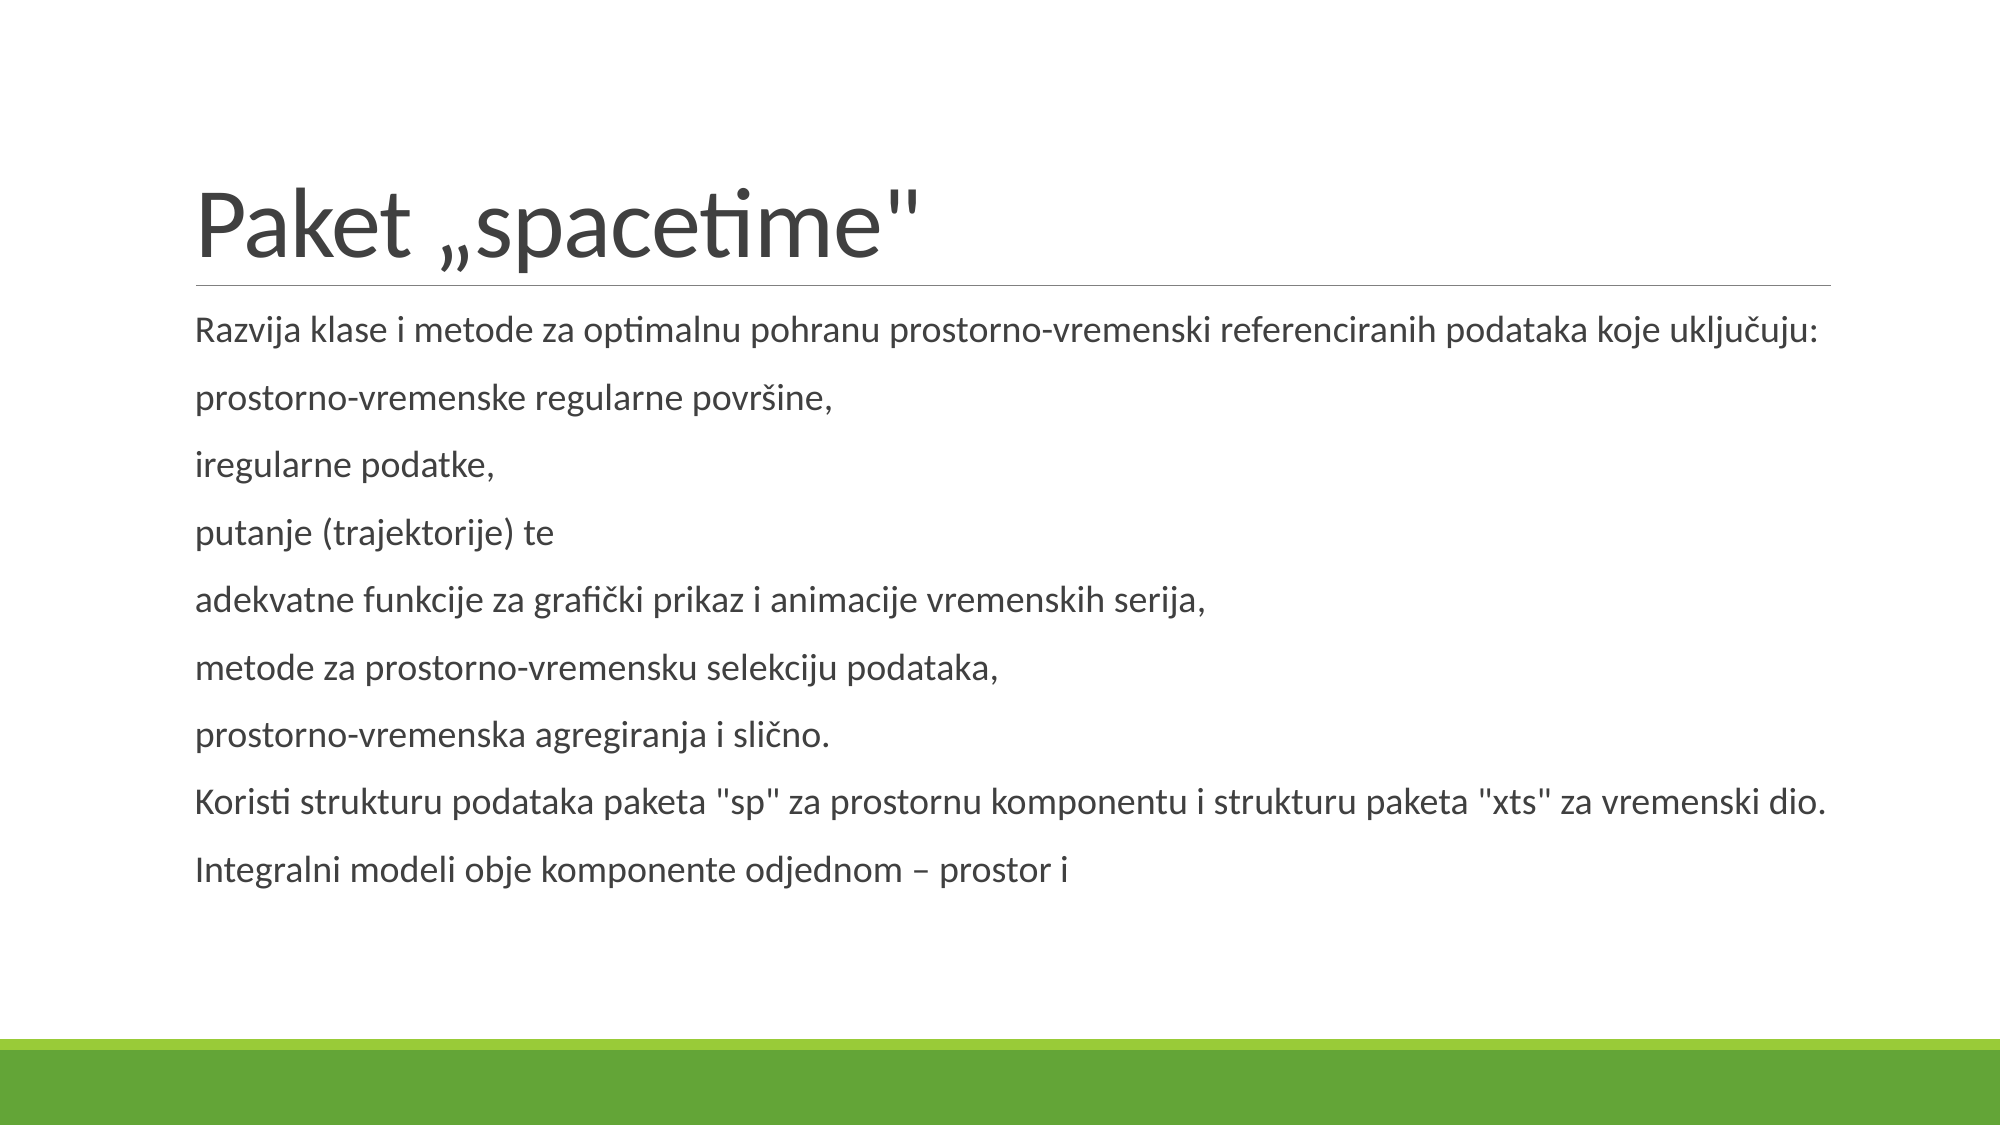

# Paket „spacetime"
Razvija klase i metode za optimalnu pohranu prostorno-vremenski referenciranih podataka koje uključuju:
prostorno-vremenske regularne površine,
iregularne podatke,
putanje (trajektorije) te
adekvatne funkcije za grafički prikaz i animacije vremenskih serija,
metode za prostorno-vremensku selekciju podataka,
prostorno-vremenska agregiranja i slično.
Koristi strukturu podataka paketa "sp" za prostornu komponentu i strukturu paketa "xts" za vremenski dio.
Integralni modeli obje komponente odjednom – prostor i